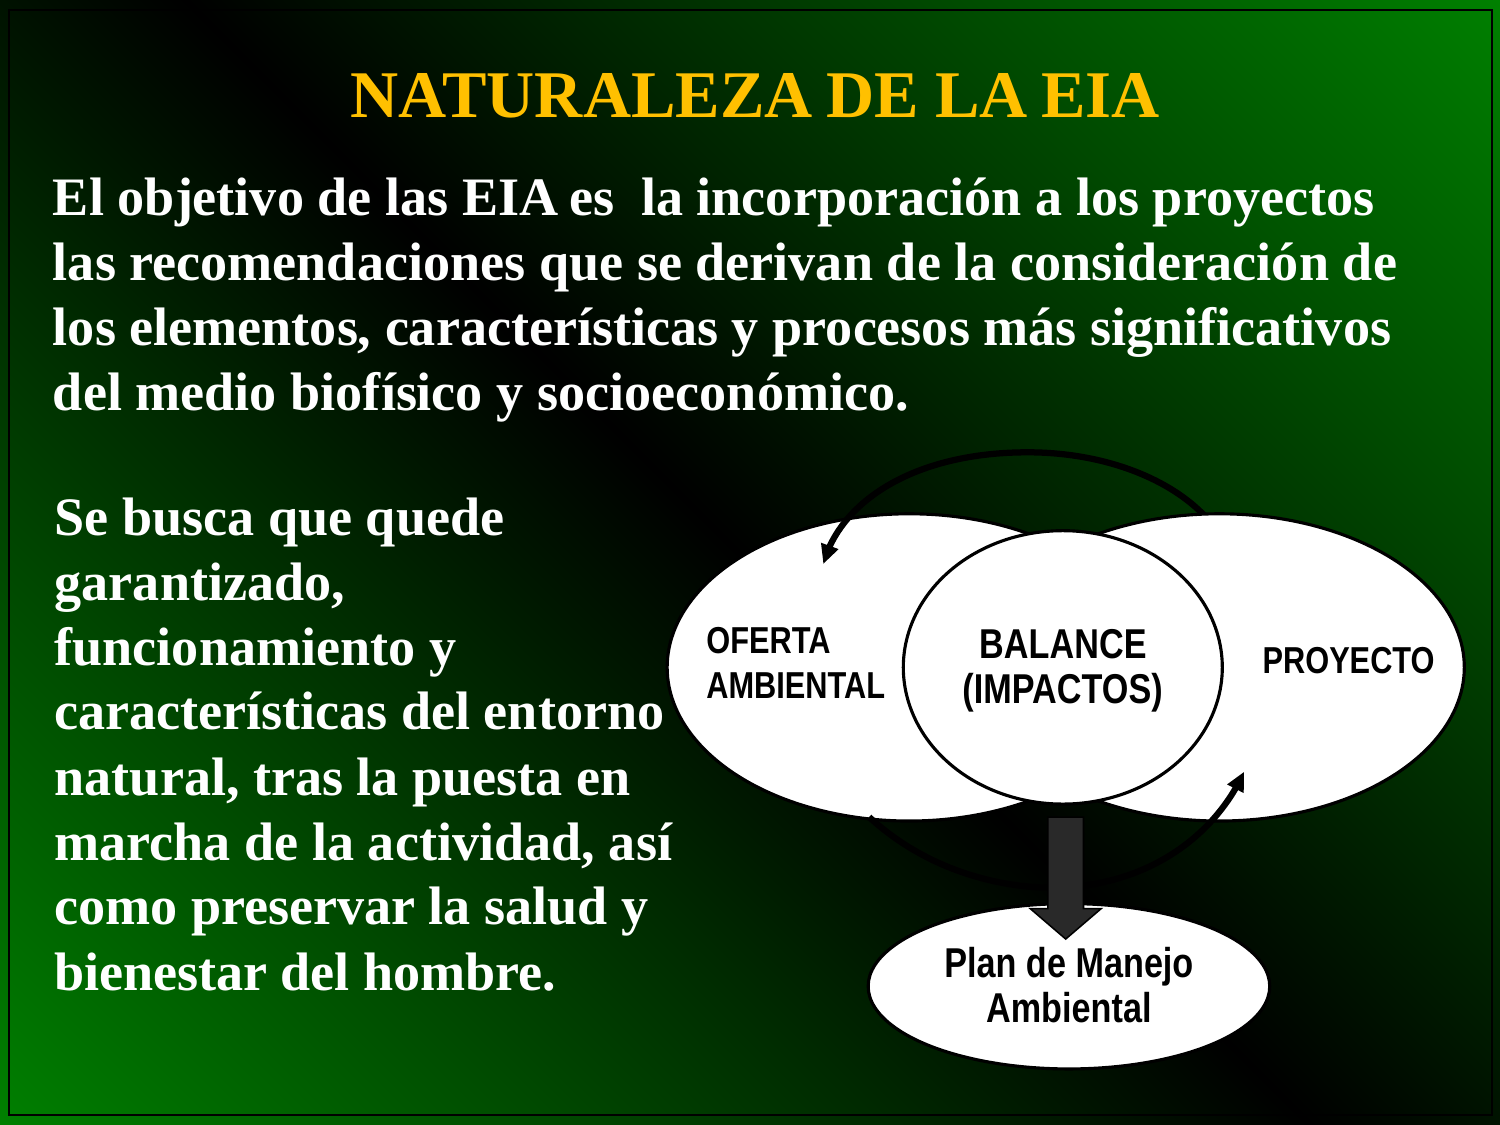

NATURALEZA DE LA EIA
El objetivo de las EIA es  la incorporación a los proyectos las recomendaciones que se derivan de la consideración de los elementos, características y procesos más significativos del medio biofísico y socioeconómico.

BALANCE (IMPACTOS)
OFERTA AMBIENTAL
PROYECTO

Plan de Manejo Ambiental
Se busca que quede garantizado, funcionamiento y características del entorno natural, tras la puesta en marcha de la actividad, así como preservar la salud y bienestar del hombre.